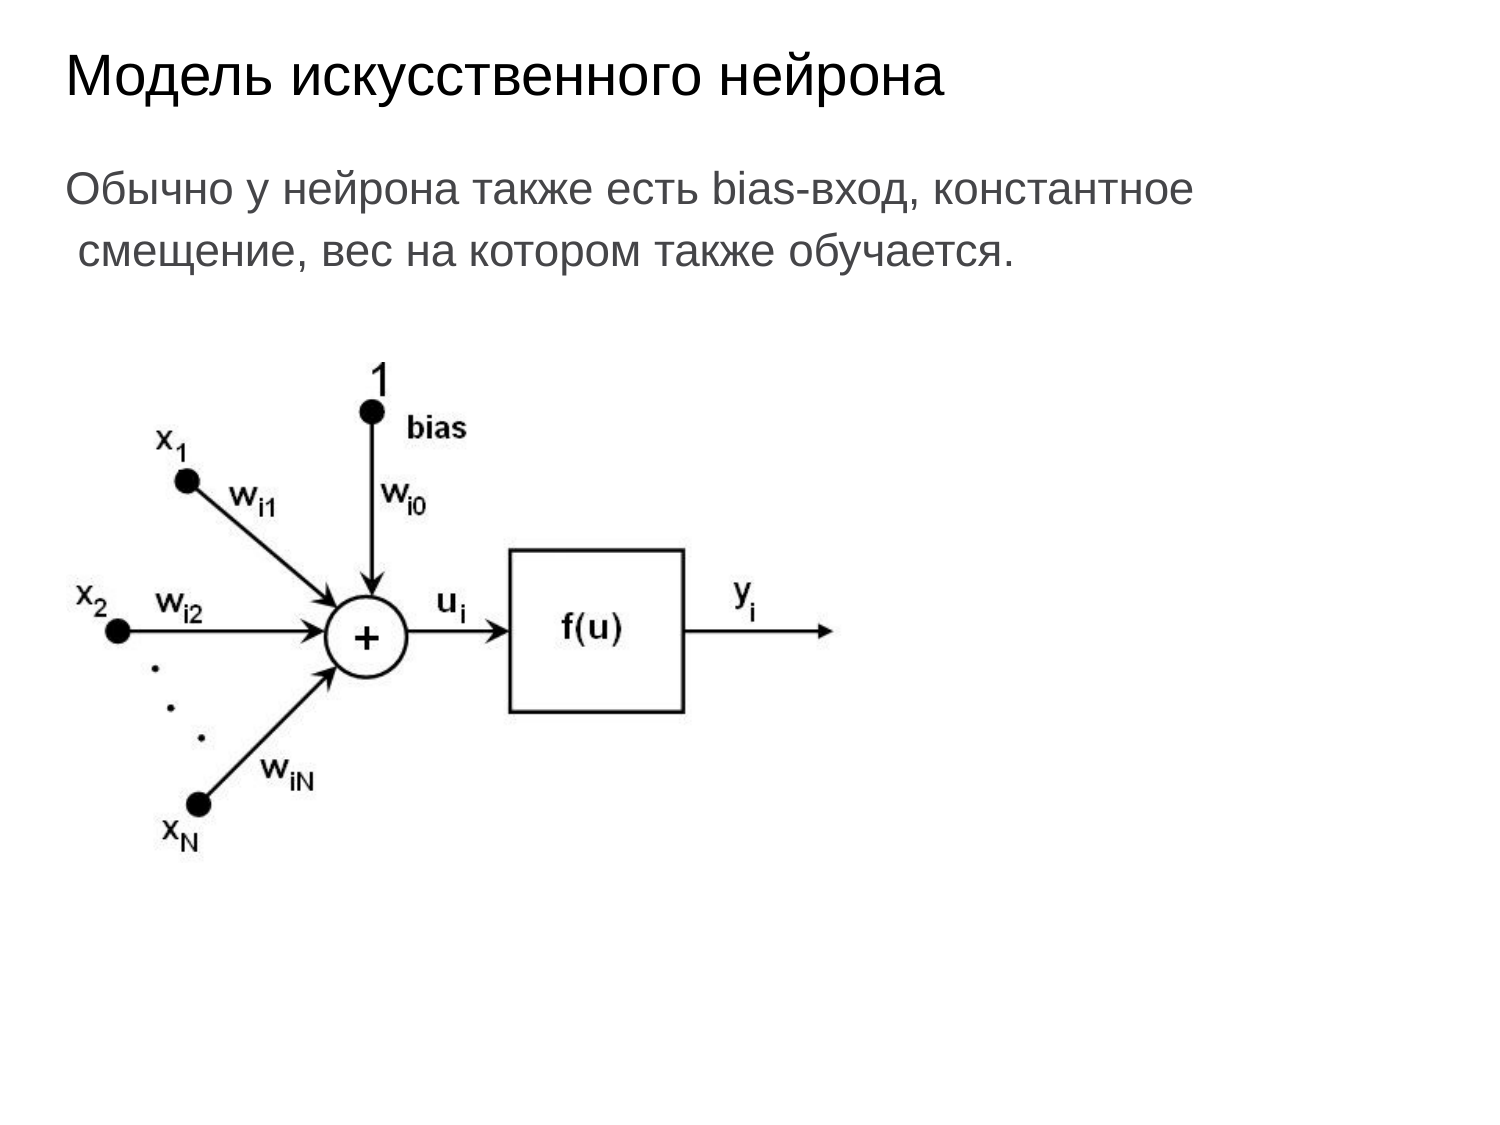

Модель искусственного нейрона
Обычно у нейрона также есть bias-вход, константное  смещение, вес на котором также обучается.